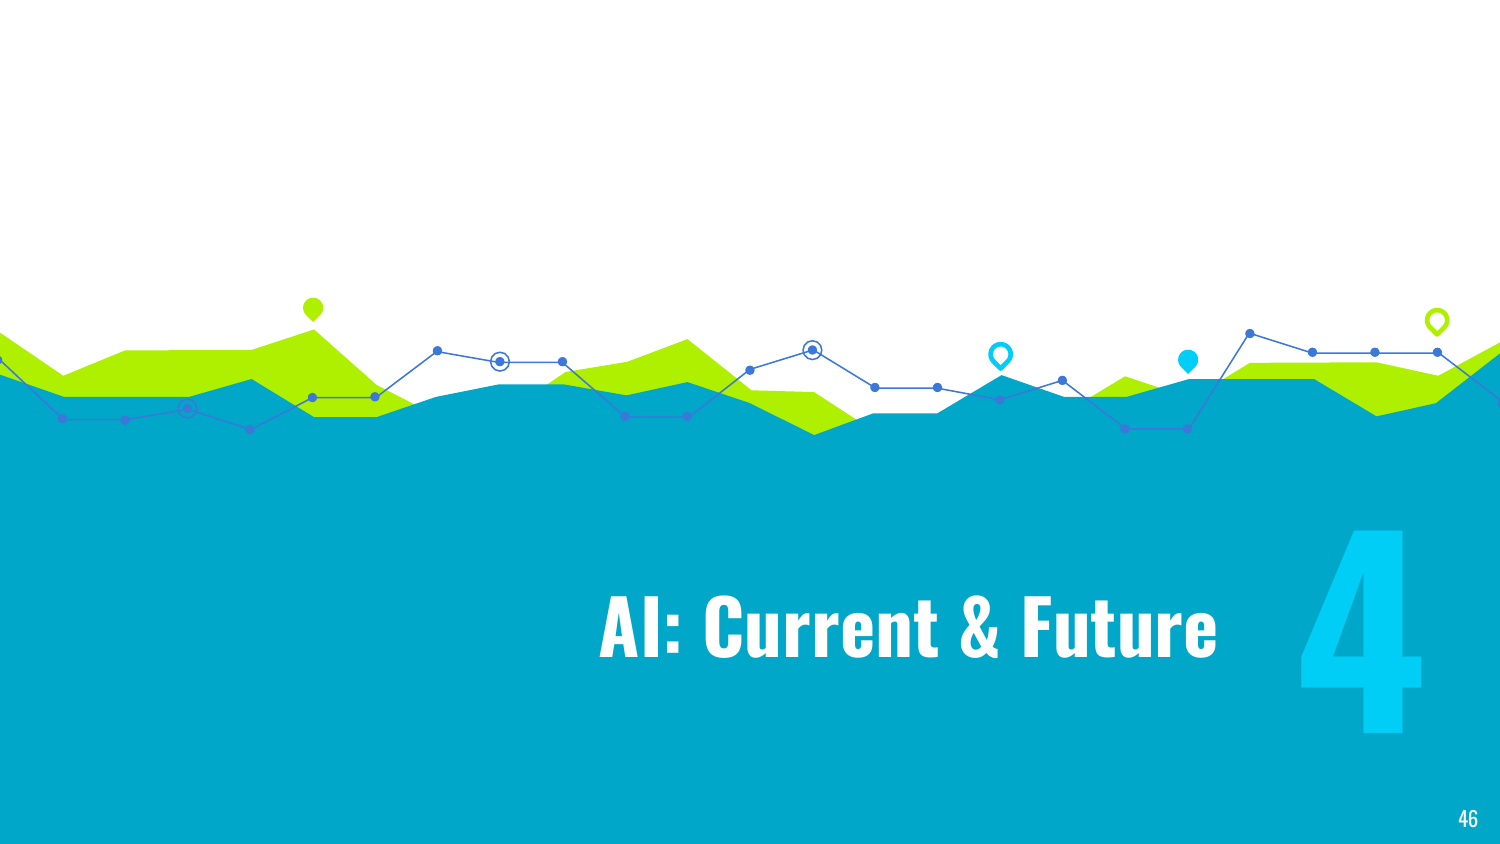

# AI: Current & Future
4

46